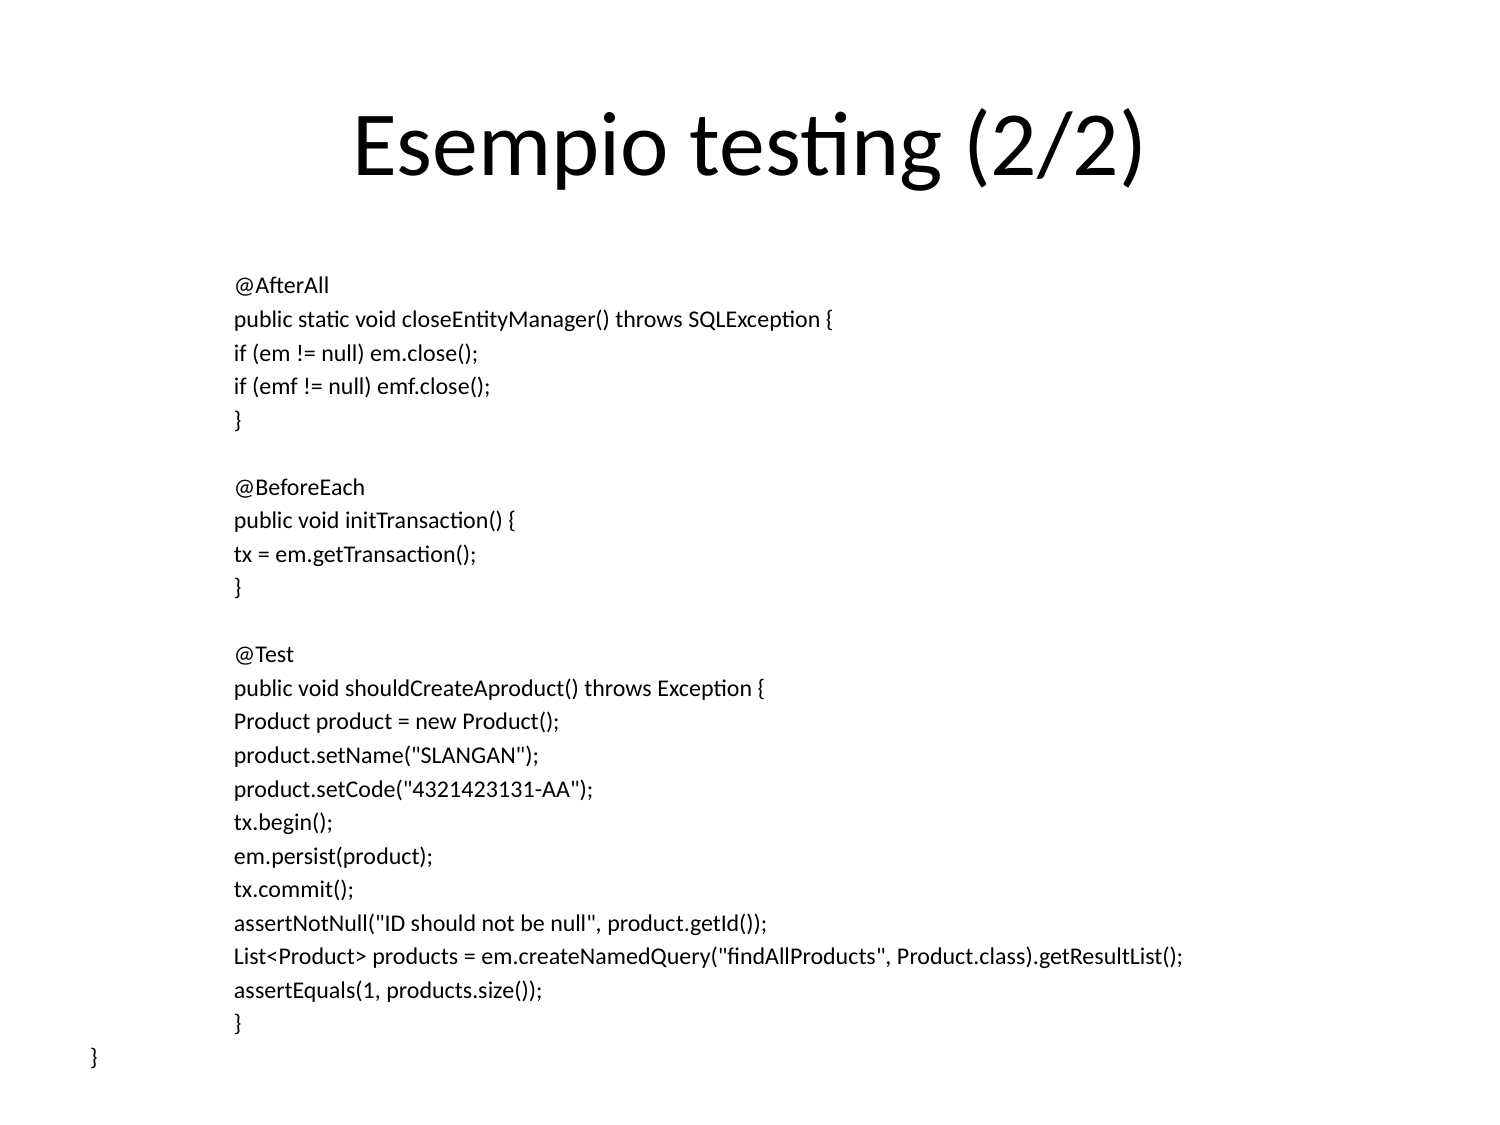

# Esempio testing (2/2)
    	@AfterAll
	public static void closeEntityManager() throws SQLException {
		if (em != null) em.close();
		if (emf != null) emf.close();
	}

	@BeforeEach
	public void initTransaction() {
		tx = em.getTransaction();
	}

	@Test
	public void shouldCreateAproduct() throws Exception {
		Product product = new Product();
		product.setName("SLANGAN");
		product.setCode("4321423131-AA");
		tx.begin();
		em.persist(product);
		tx.commit();
		assertNotNull("ID should not be null", product.getId());
		List<Product> products = em.createNamedQuery("findAllProducts", Product.class).getResultList();
		assertEquals(1, products.size());
	}
}